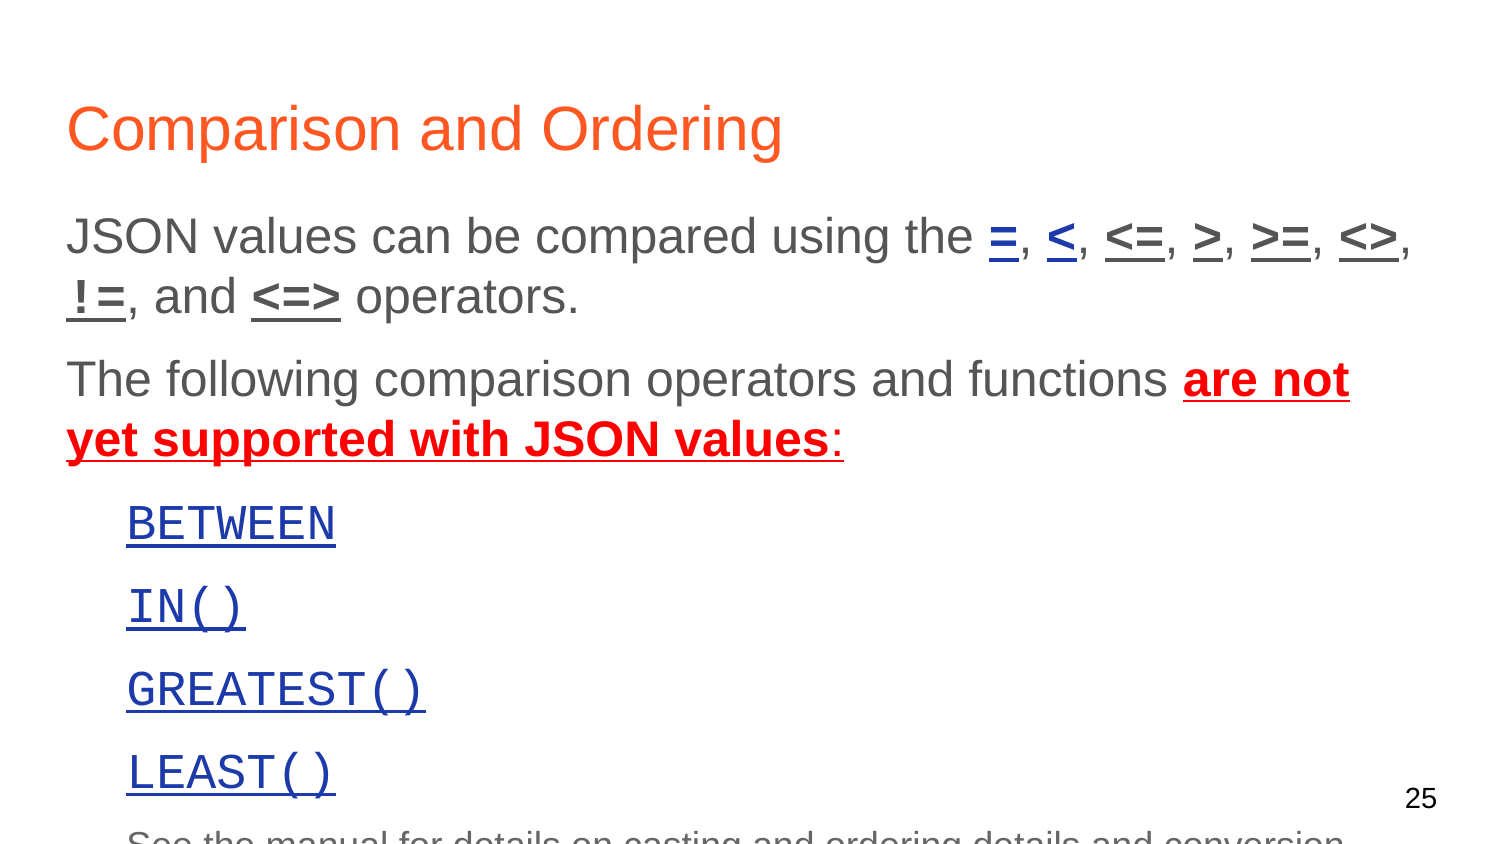

# Comparison and Ordering
JSON values can be compared using the =, <, <=, >, >=, <>, !=, and <=> operators.
The following comparison operators and functions are not yet supported with JSON values:
BETWEEN
IN()
GREATEST()
LEAST()
See the manual for details on casting and ordering details and conversion orders
25